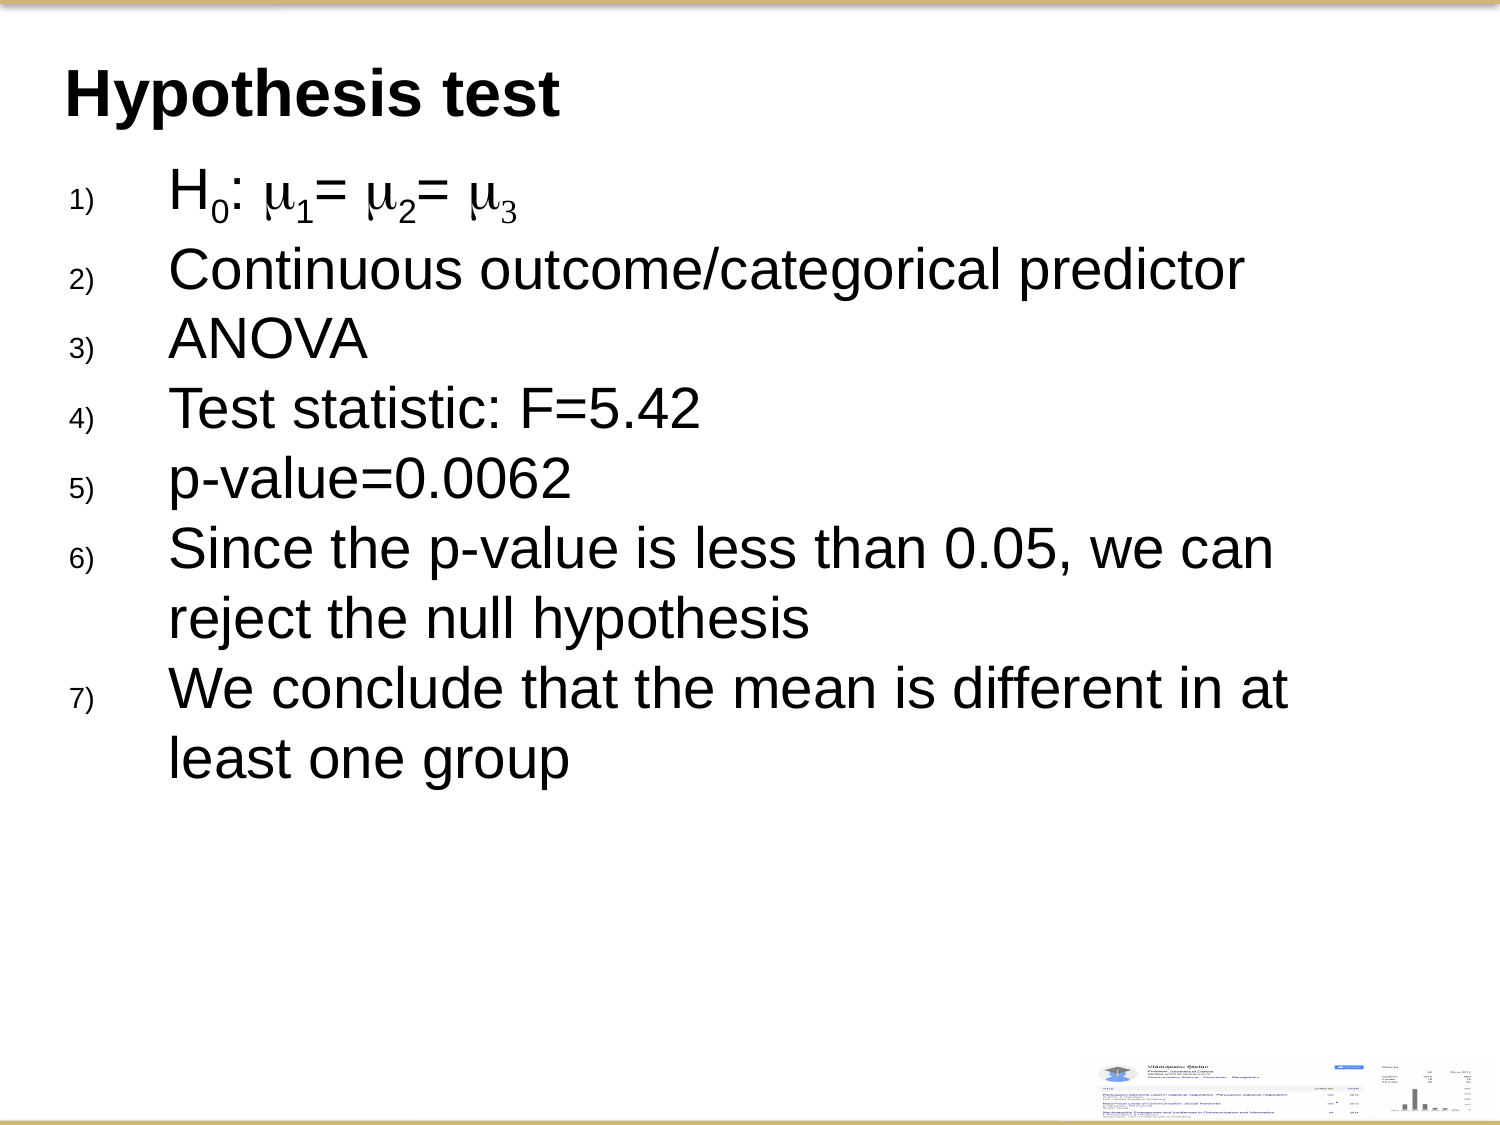

Hypothesis test
H0: μ1= μ2= μ3
Continuous outcome/categorical predictor
ANOVA
Test statistic: F=5.42
p-value=0.0062
Since the p-value is less than 0.05, we can reject the null hypothesis
We conclude that the mean is different in at least one group